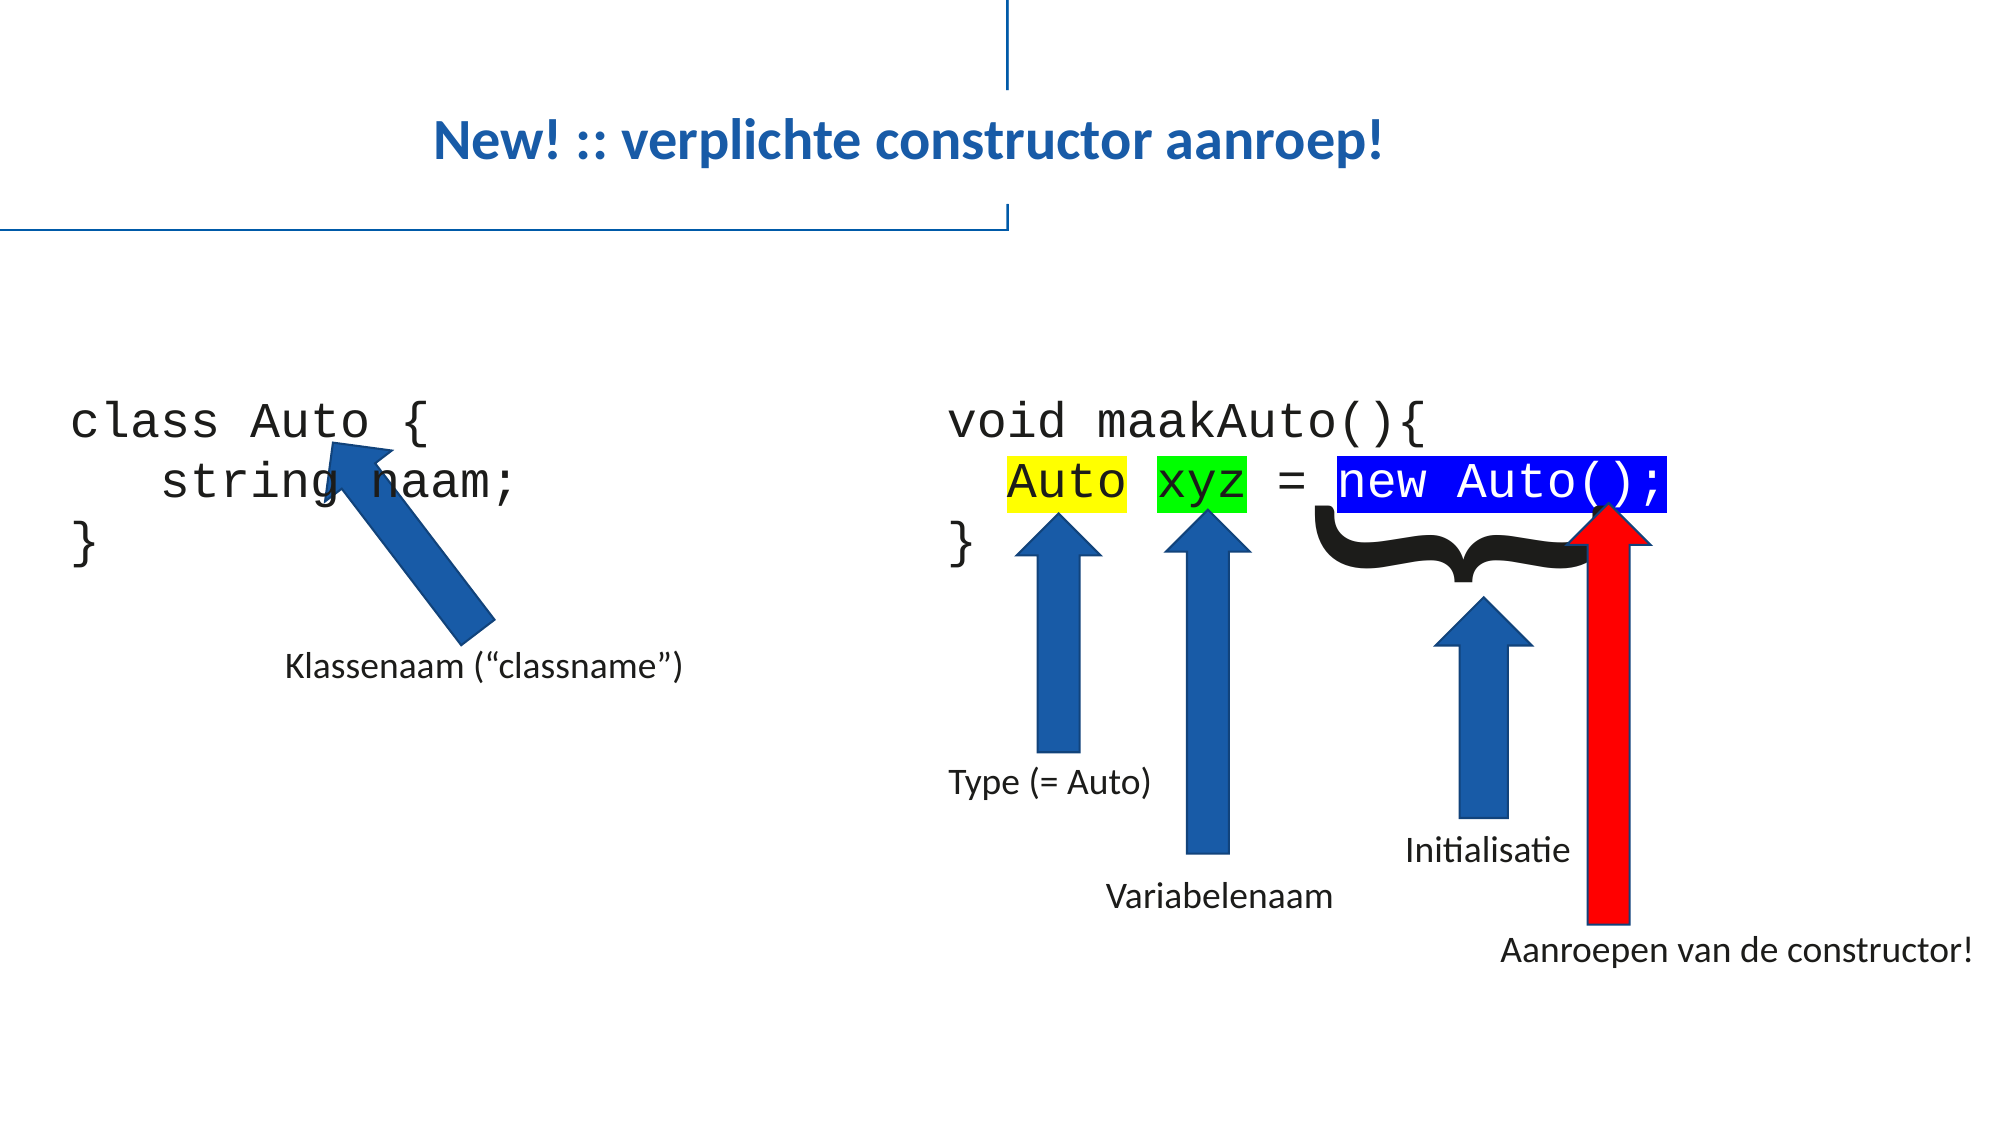

# New! :: verplichte constructor aanroep!
}
class Auto {
   string naam;
}
void maakAuto(){
  Auto xyz = new Auto();
}

Klassenaam (“classname”)
Type (= Auto)
Initialisatie
Variabelenaam
Aanroepen van de constructor!